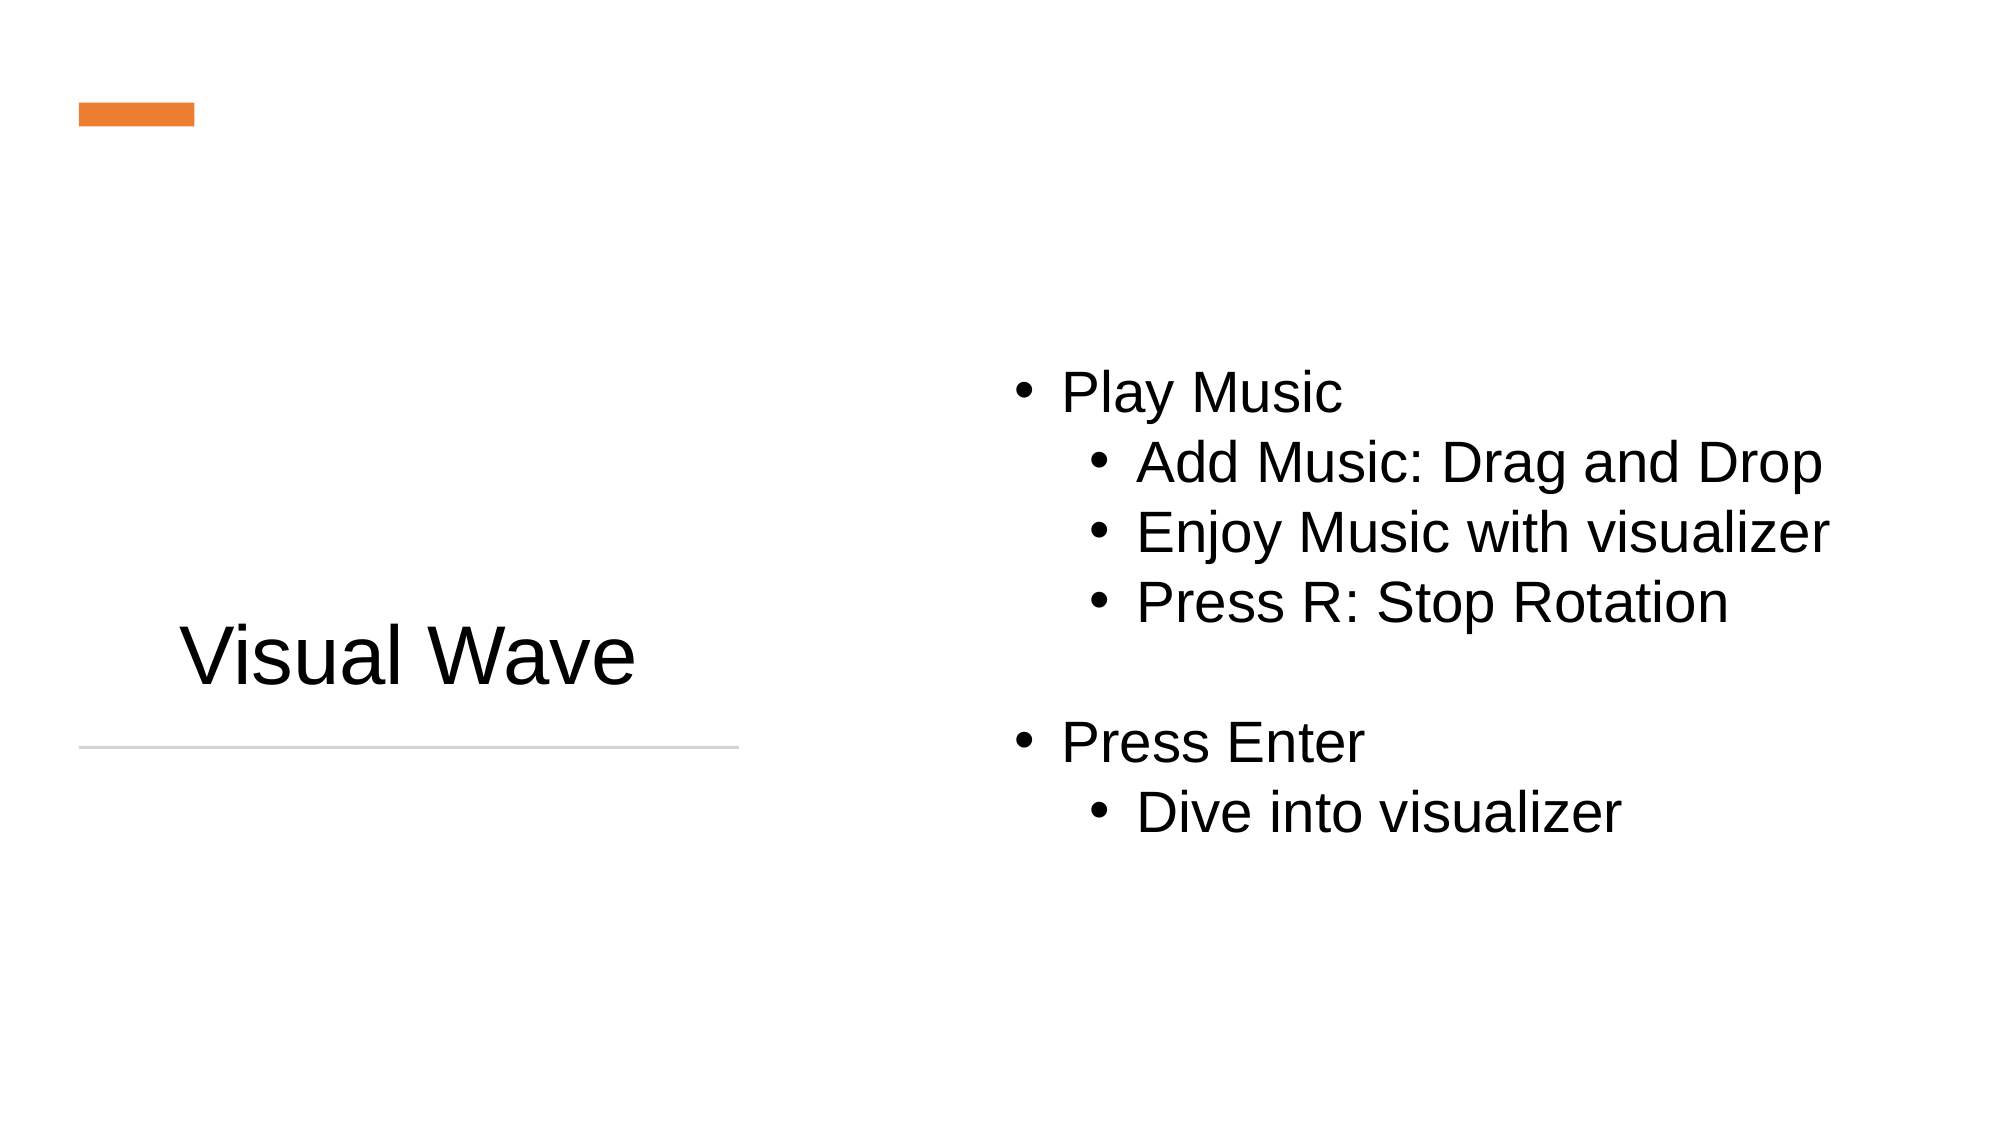

# Visual Wave
Play Music
Add Music: Drag and Drop
Enjoy Music with visualizer
Press R: Stop Rotation

Press Enter
Dive into visualizer